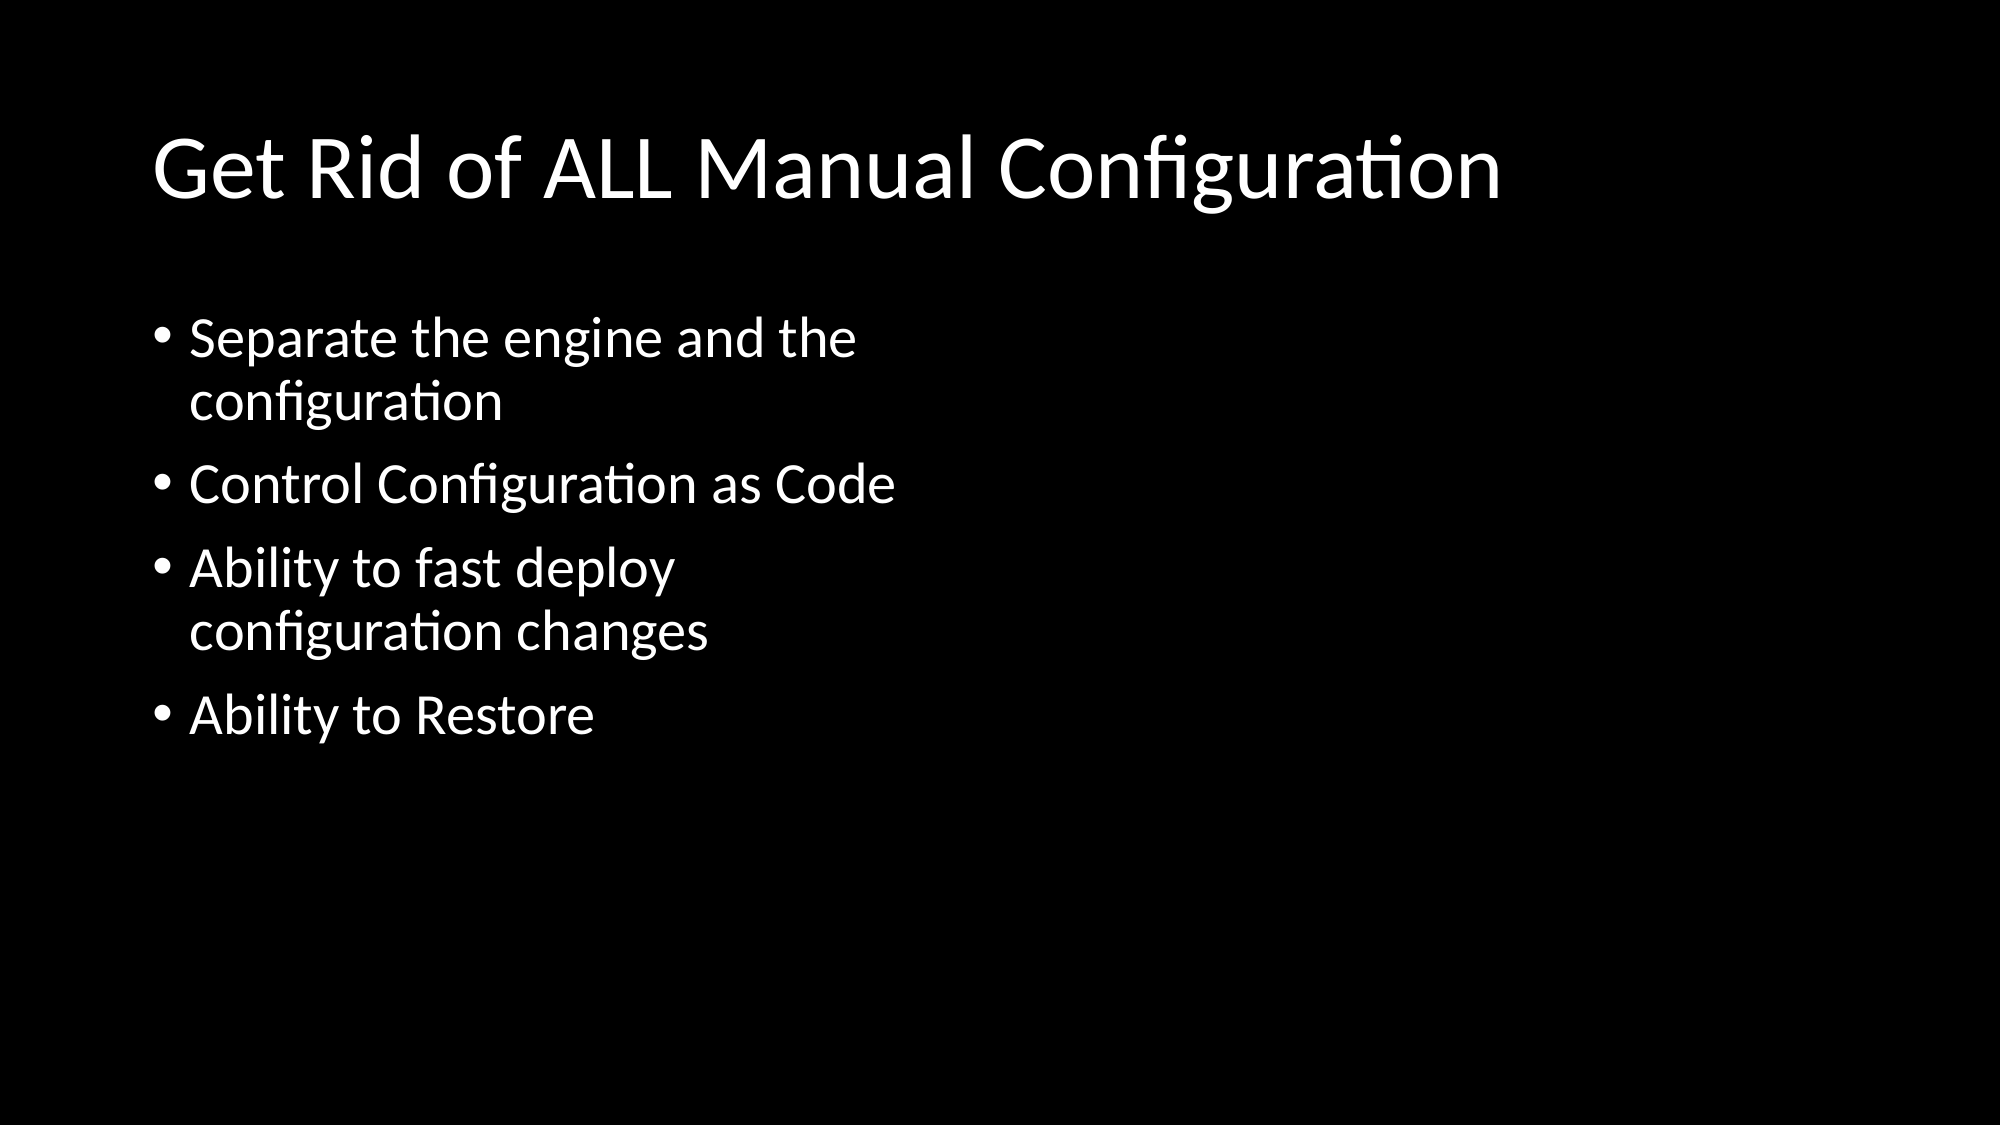

# Get Rid of ALL Manual Configuration
Separate the engine and the configuration
Control Configuration as Code
Ability to fast deploy configuration changes
Ability to Restore